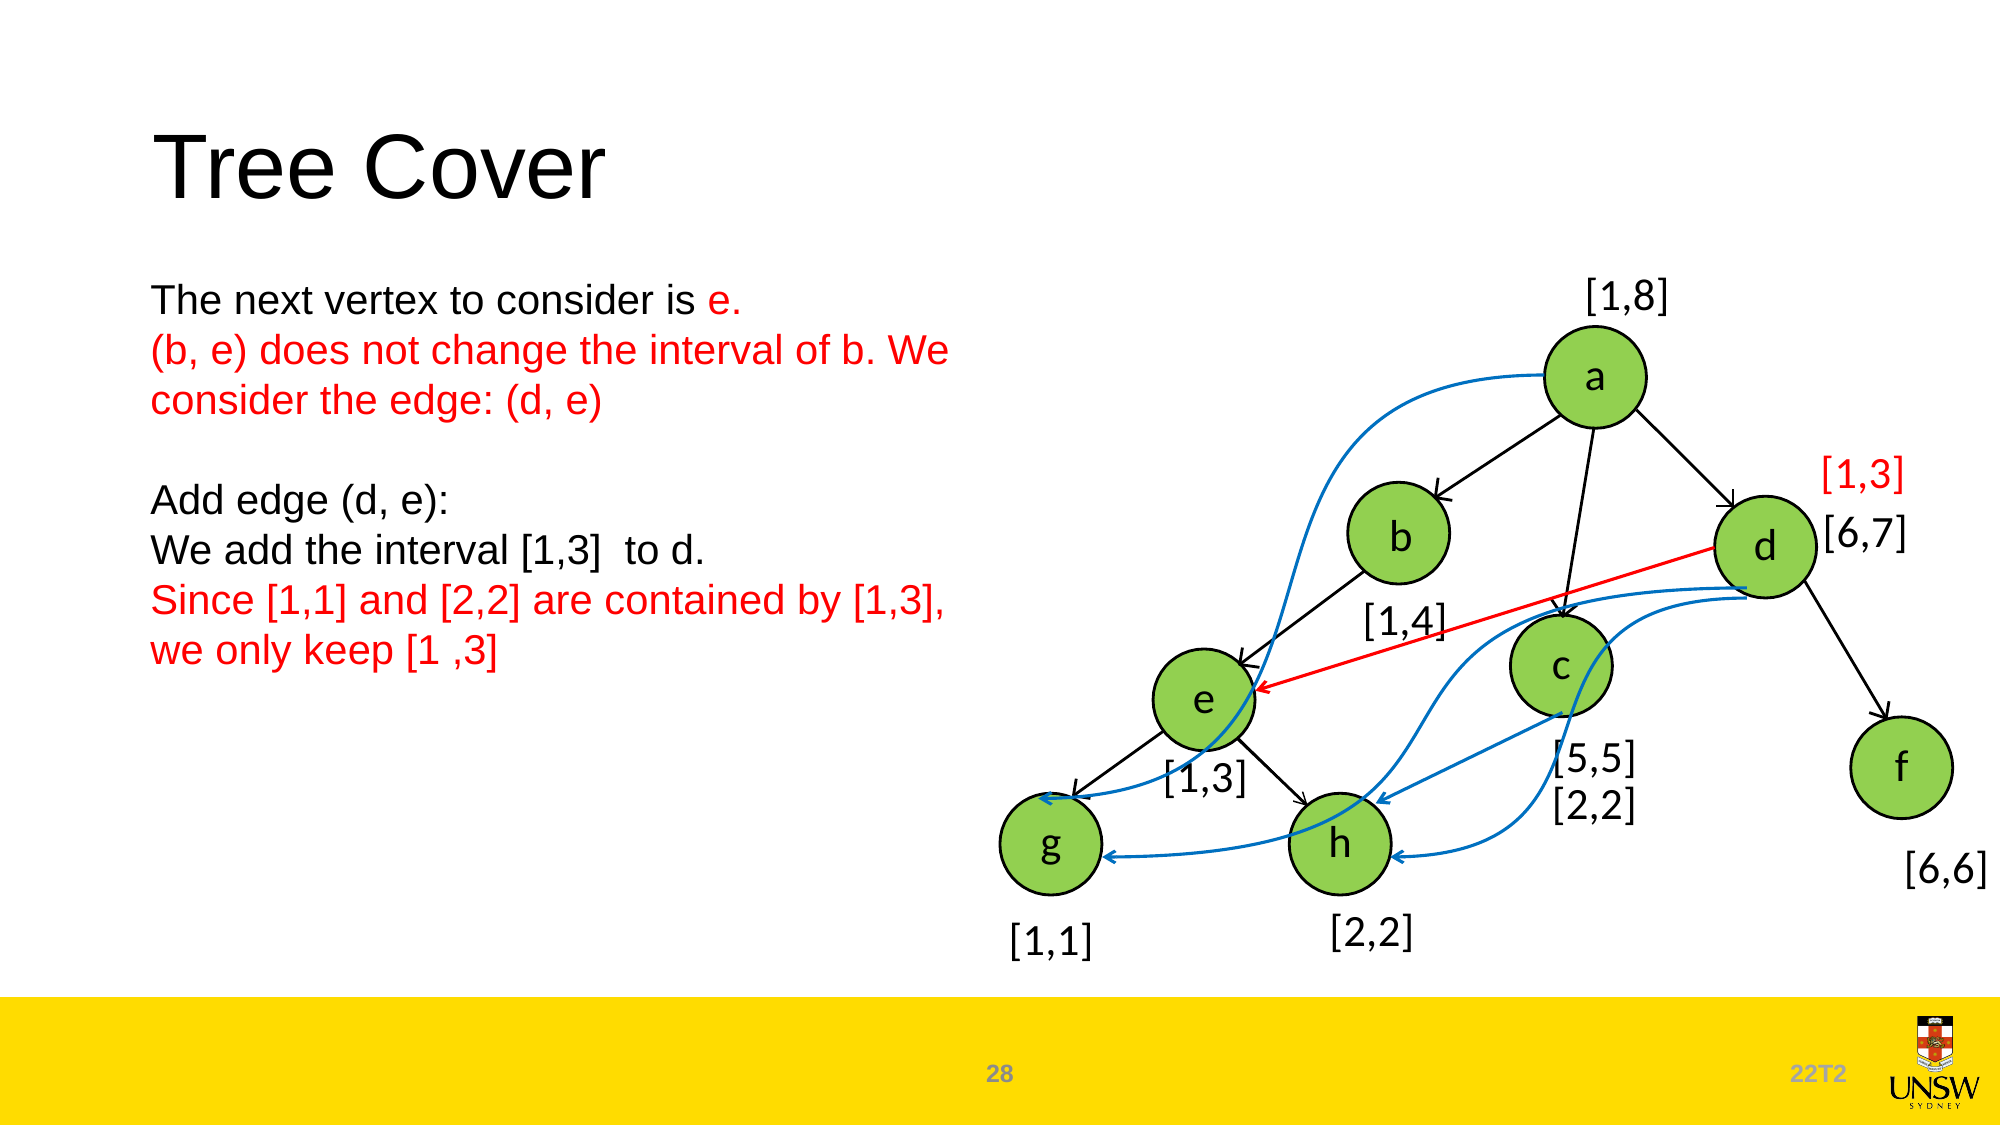

# Tree Cover
[1,8]
The next vertex to consider is e.
(b, e) does not change the interval of b. We consider the edge: (d, e)

Add edge (d, e):
We add the interval [1,3]  to d.
Since [1,1] and [2,2] are contained by [1,3], we only keep [1 ,3]

a

b
d

c

e

f

g
h
[1,3]
[6,7]
[1,4]
[5,5]
[1,3]
[2,2]
[6,6]
[2,2]
[1,1]
28
22T2